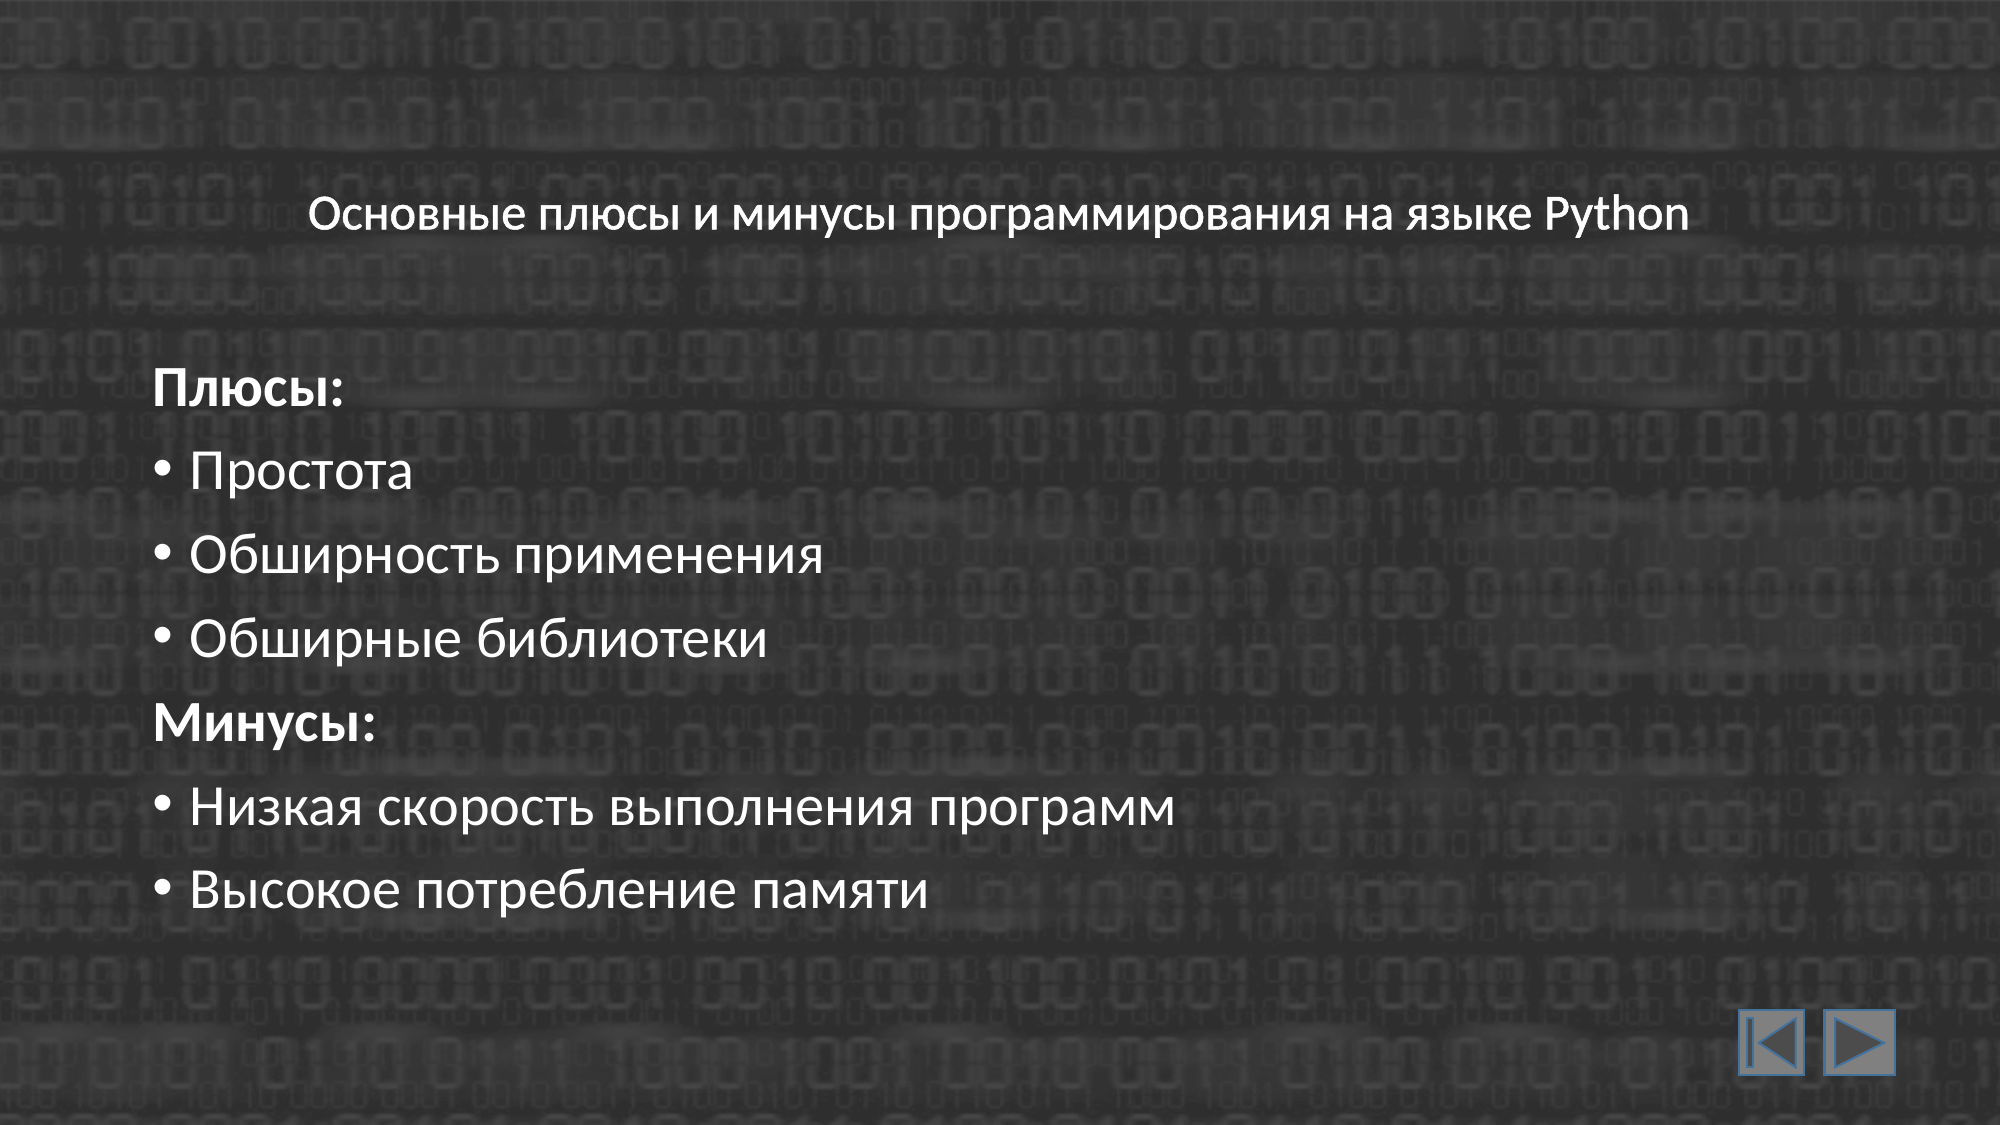

# Основные плюсы и минусы программирования на языке Python
Плюсы:
Простота
Обширность применения
Обширные библиотеки
Минусы:
Низкая скорость выполнения программ
Высокое потребление памяти